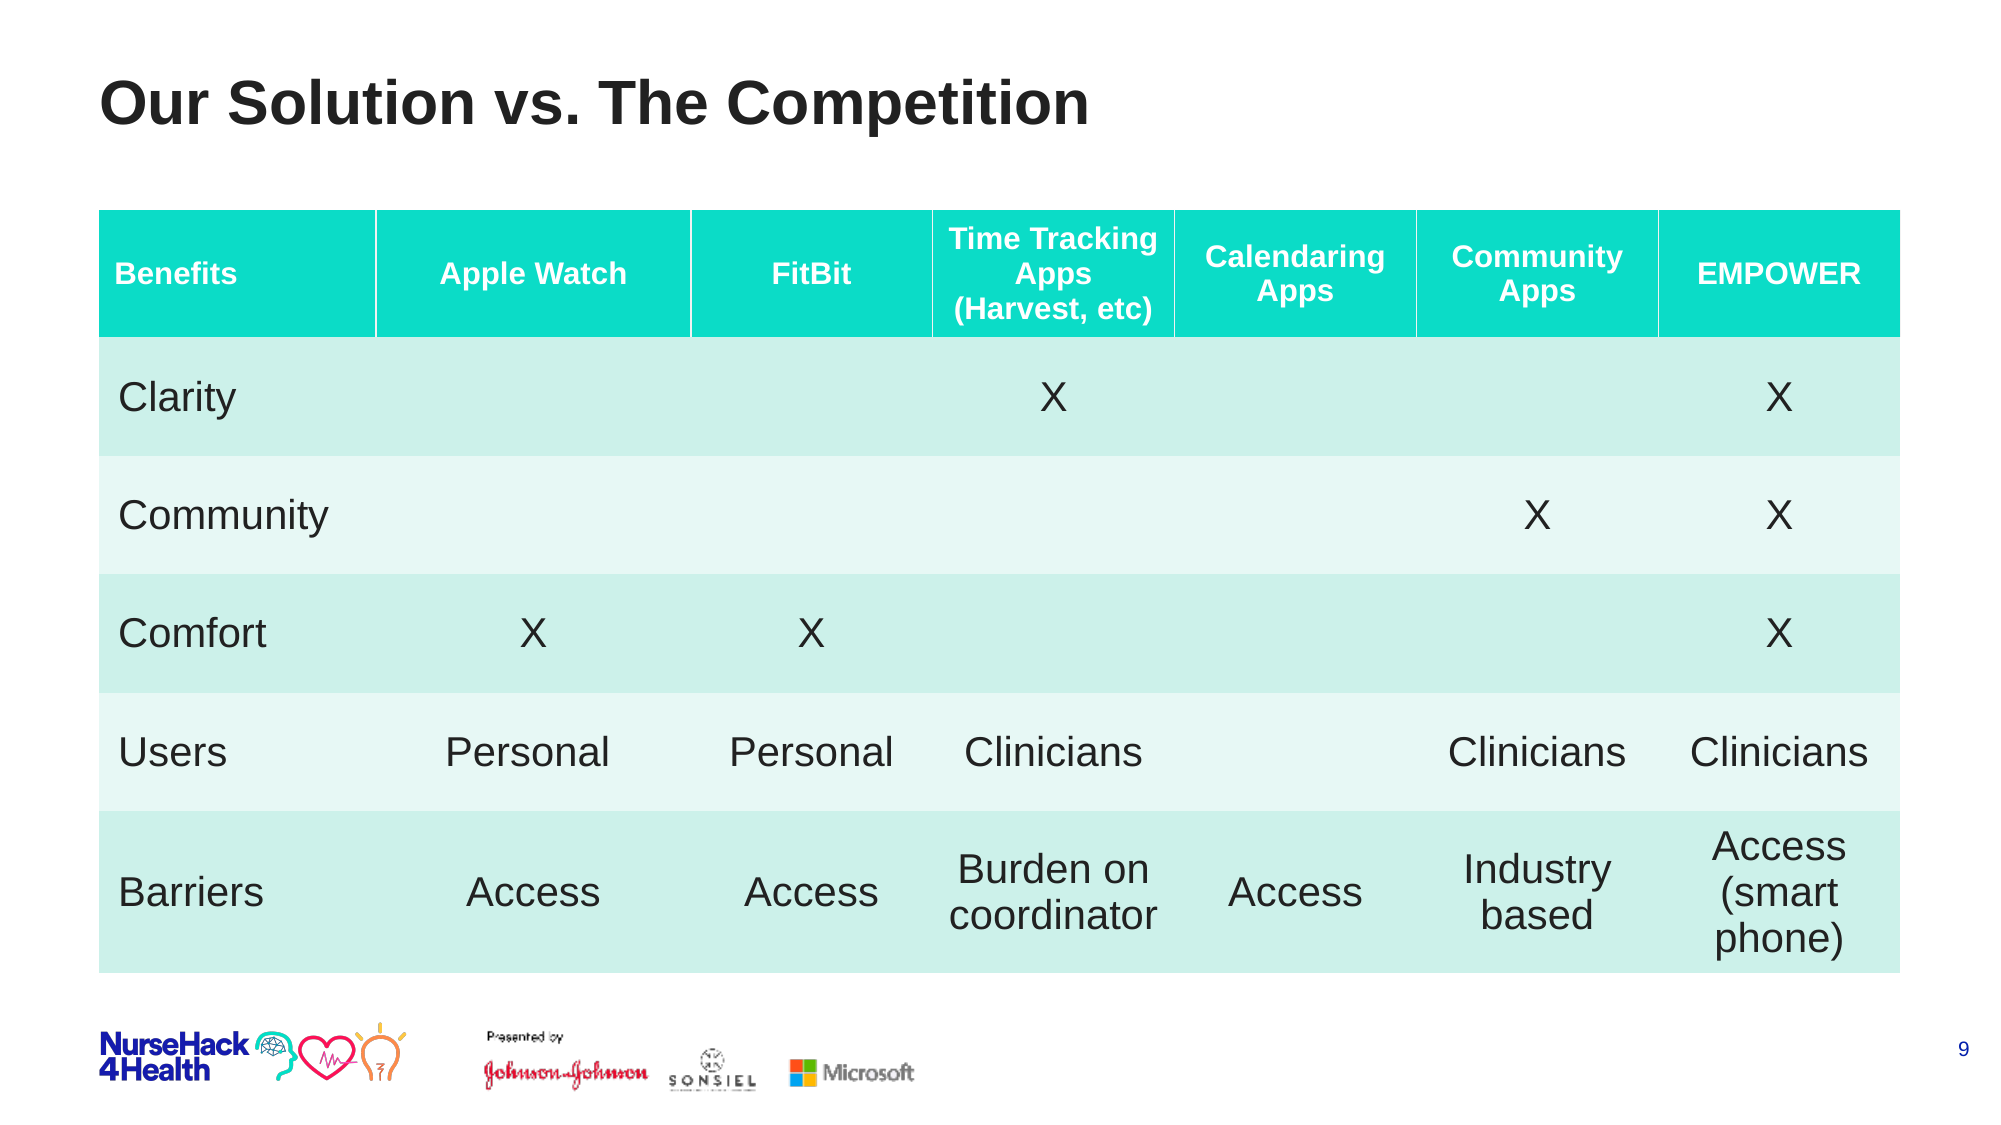

# Our Solution vs. The Competition
| Benefits | Apple Watch | FitBit | Time Tracking Apps (Harvest, etc) | Calendaring Apps | Community Apps | EMPOWER |
| --- | --- | --- | --- | --- | --- | --- |
| Clarity |  |  | X |  |  | X |
| Community |  |  |  |  | X | X |
| Comfort | X | X |  |  |  | X |
| Users | Personal | Personal | Clinicians |  | Clinicians | Clinicians |
| Barriers | Access | Access | Burden on coordinator | Access | Industry based | Access (smart phone) |
9